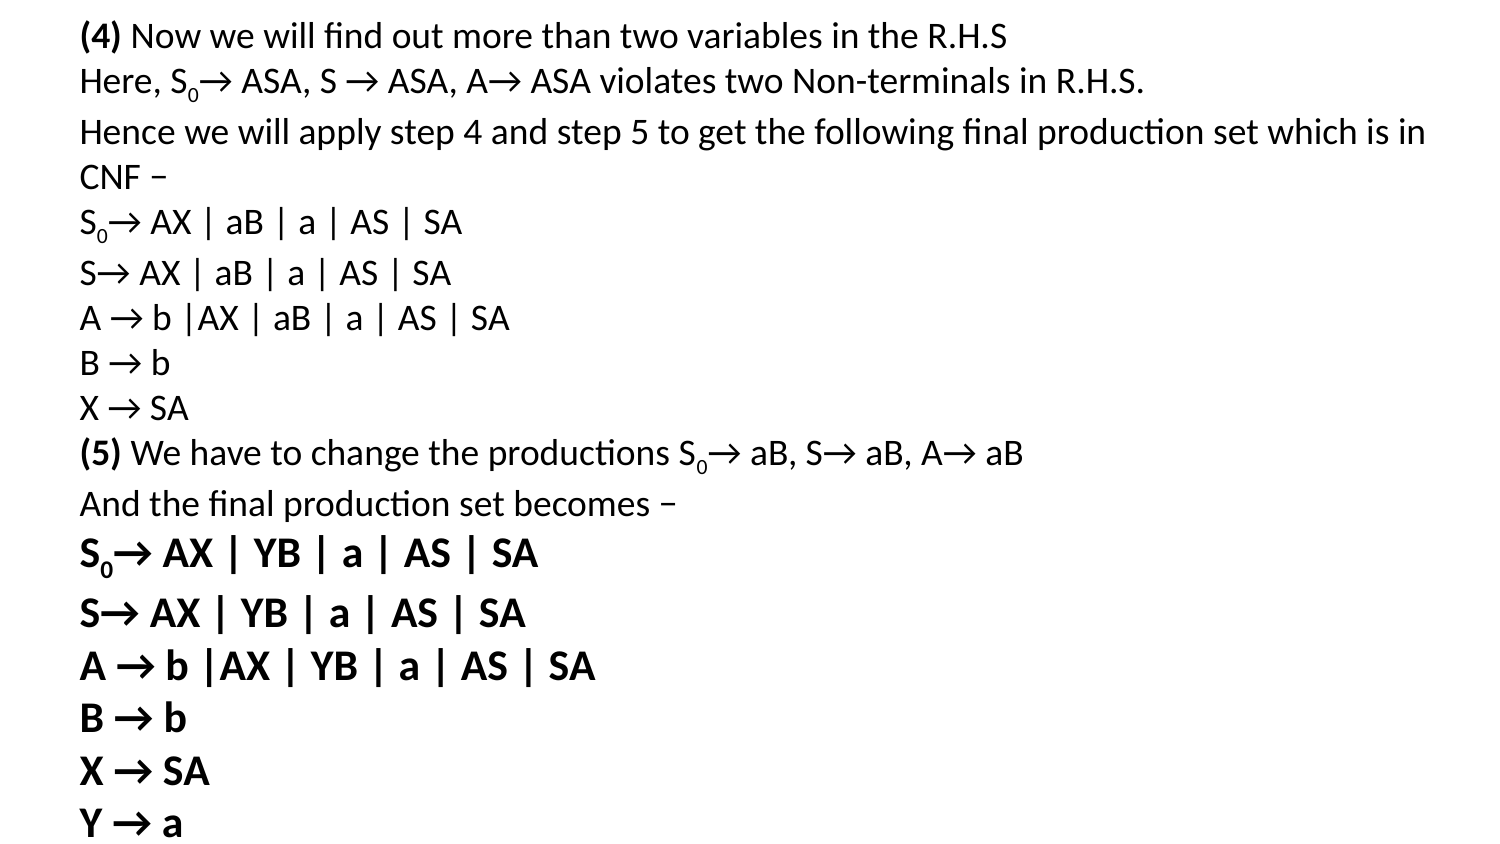

(4) Now we will find out more than two variables in the R.H.S
Here, S0→ ASA, S → ASA, A→ ASA violates two Non-terminals in R.H.S.
Hence we will apply step 4 and step 5 to get the following final production set which is in CNF −
S0→ AX | aB | a | AS | SA
S→ AX | aB | a | AS | SA
A → b |AX | aB | a | AS | SA
B → b
X → SA
(5) We have to change the productions S0→ aB, S→ aB, A→ aB
And the final production set becomes −
S0→ AX | YB | a | AS | SA
S→ AX | YB | a | AS | SA
A → b |AX | YB | a | AS | SA
B → b
X → SA
Y → a

5/31/2021
Dr. Sandeep Rathor